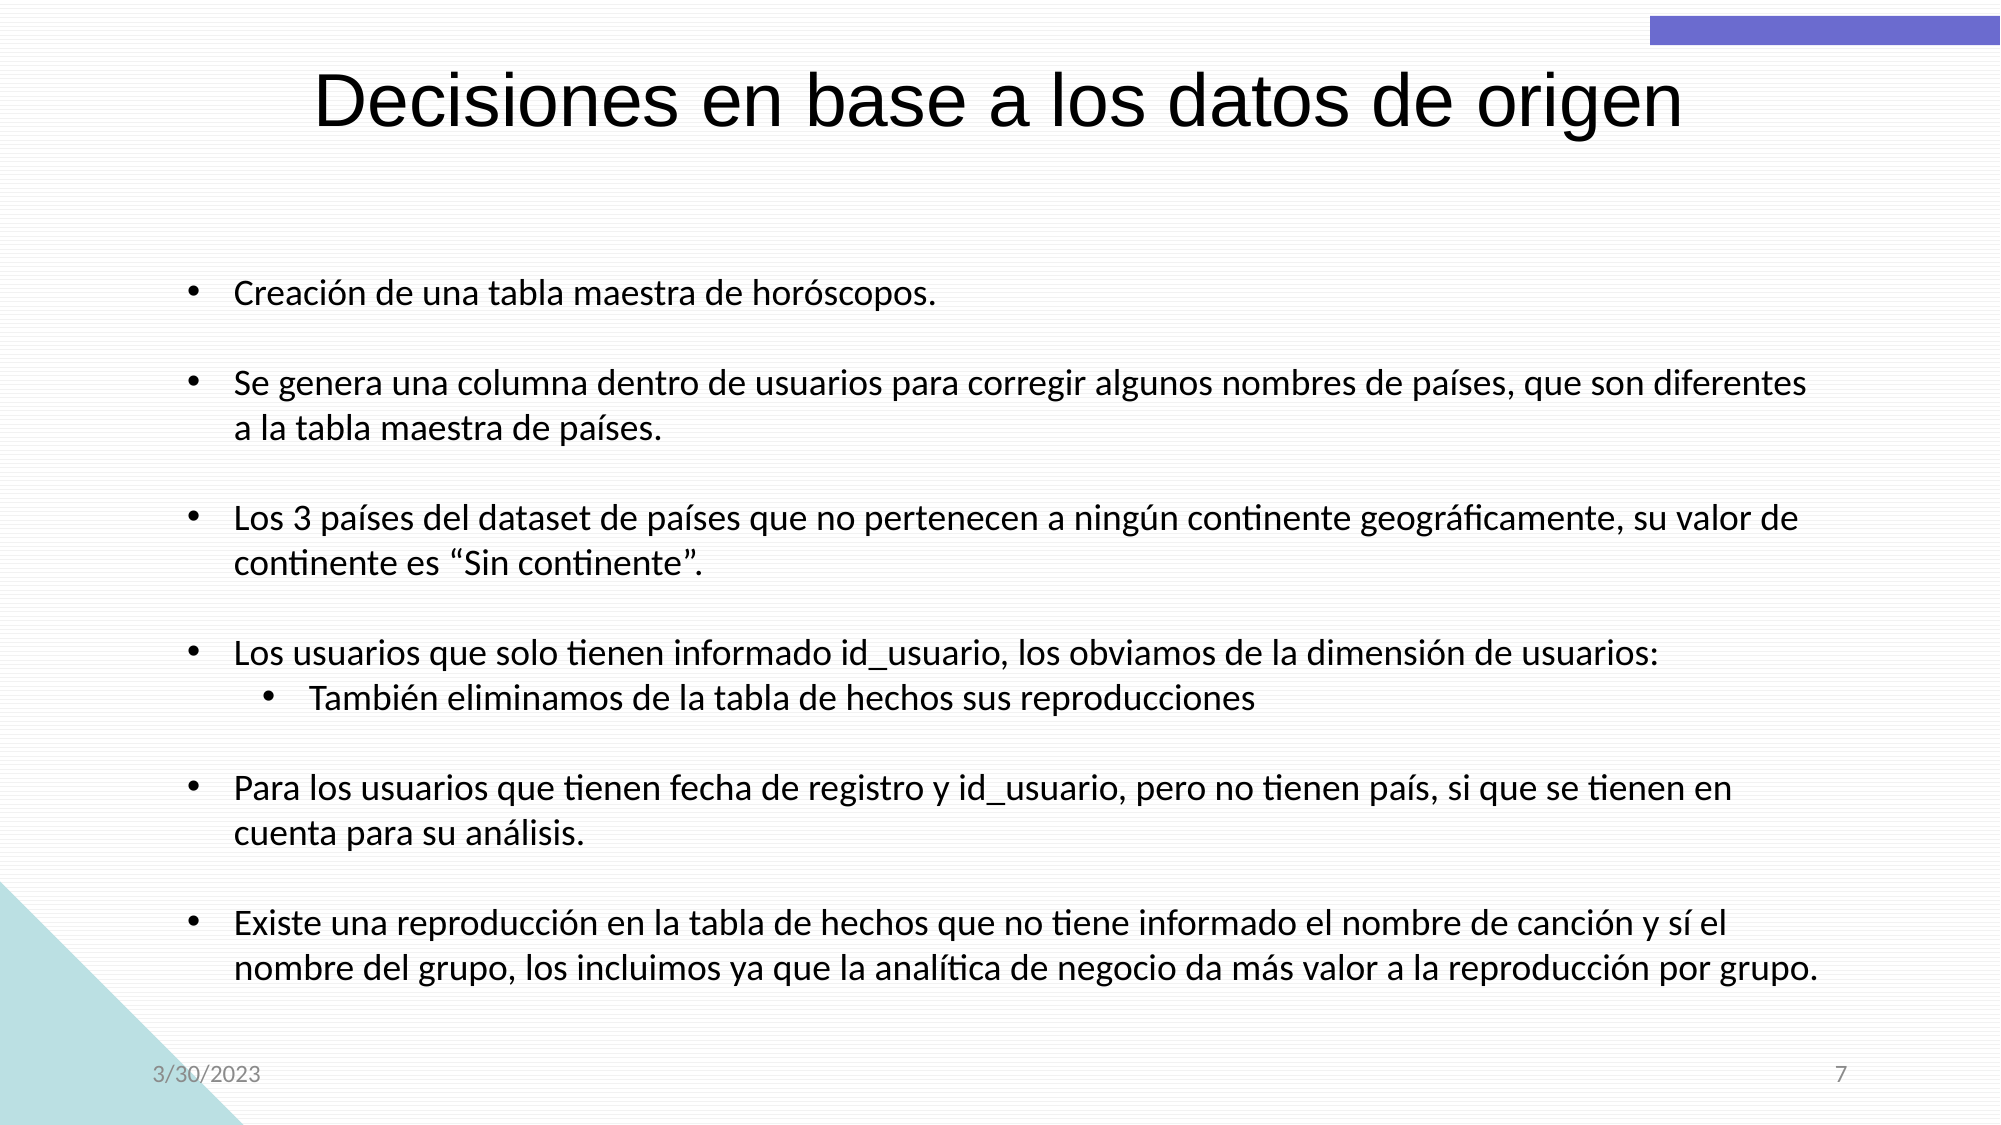

Decisiones en base a los datos de origen
Creación de una tabla maestra de horóscopos.

Se genera una columna dentro de usuarios para corregir algunos nombres de países, que son diferentes a la tabla maestra de países.

Los 3 países del dataset de países que no pertenecen a ningún continente geográficamente, su valor de continente es “Sin continente”.

Los usuarios que solo tienen informado id_usuario, los obviamos de la dimensión de usuarios:
También eliminamos de la tabla de hechos sus reproducciones

Para los usuarios que tienen fecha de registro y id_usuario, pero no tienen país, si que se tienen en cuenta para su análisis.

Existe una reproducción en la tabla de hechos que no tiene informado el nombre de canción y sí el nombre del grupo, los incluimos ya que la analítica de negocio da más valor a la reproducción por grupo.

3/30/2023
7